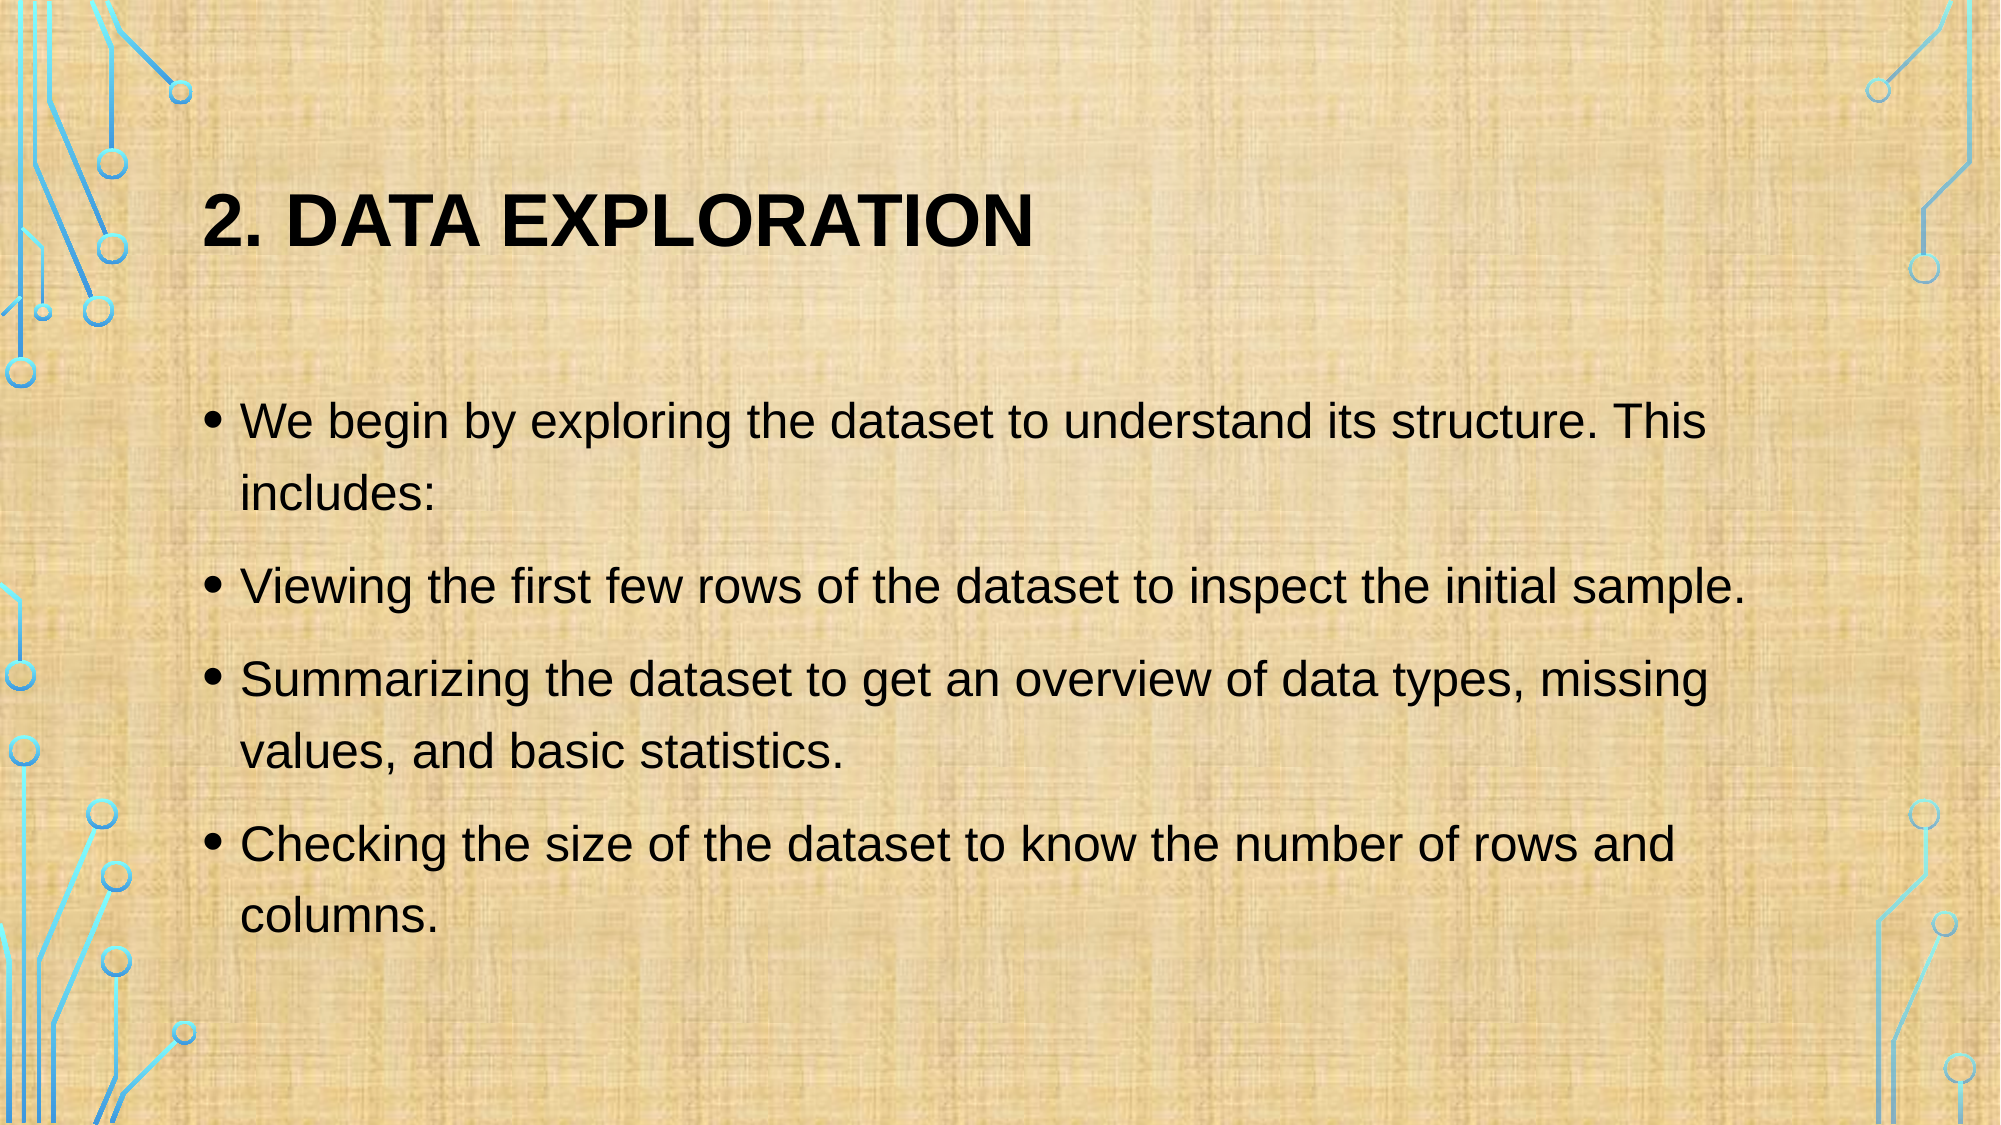

# 2. Data Exploration
We begin by exploring the dataset to understand its structure. This includes:
Viewing the first few rows of the dataset to inspect the initial sample.
Summarizing the dataset to get an overview of data types, missing values, and basic statistics.
Checking the size of the dataset to know the number of rows and columns.